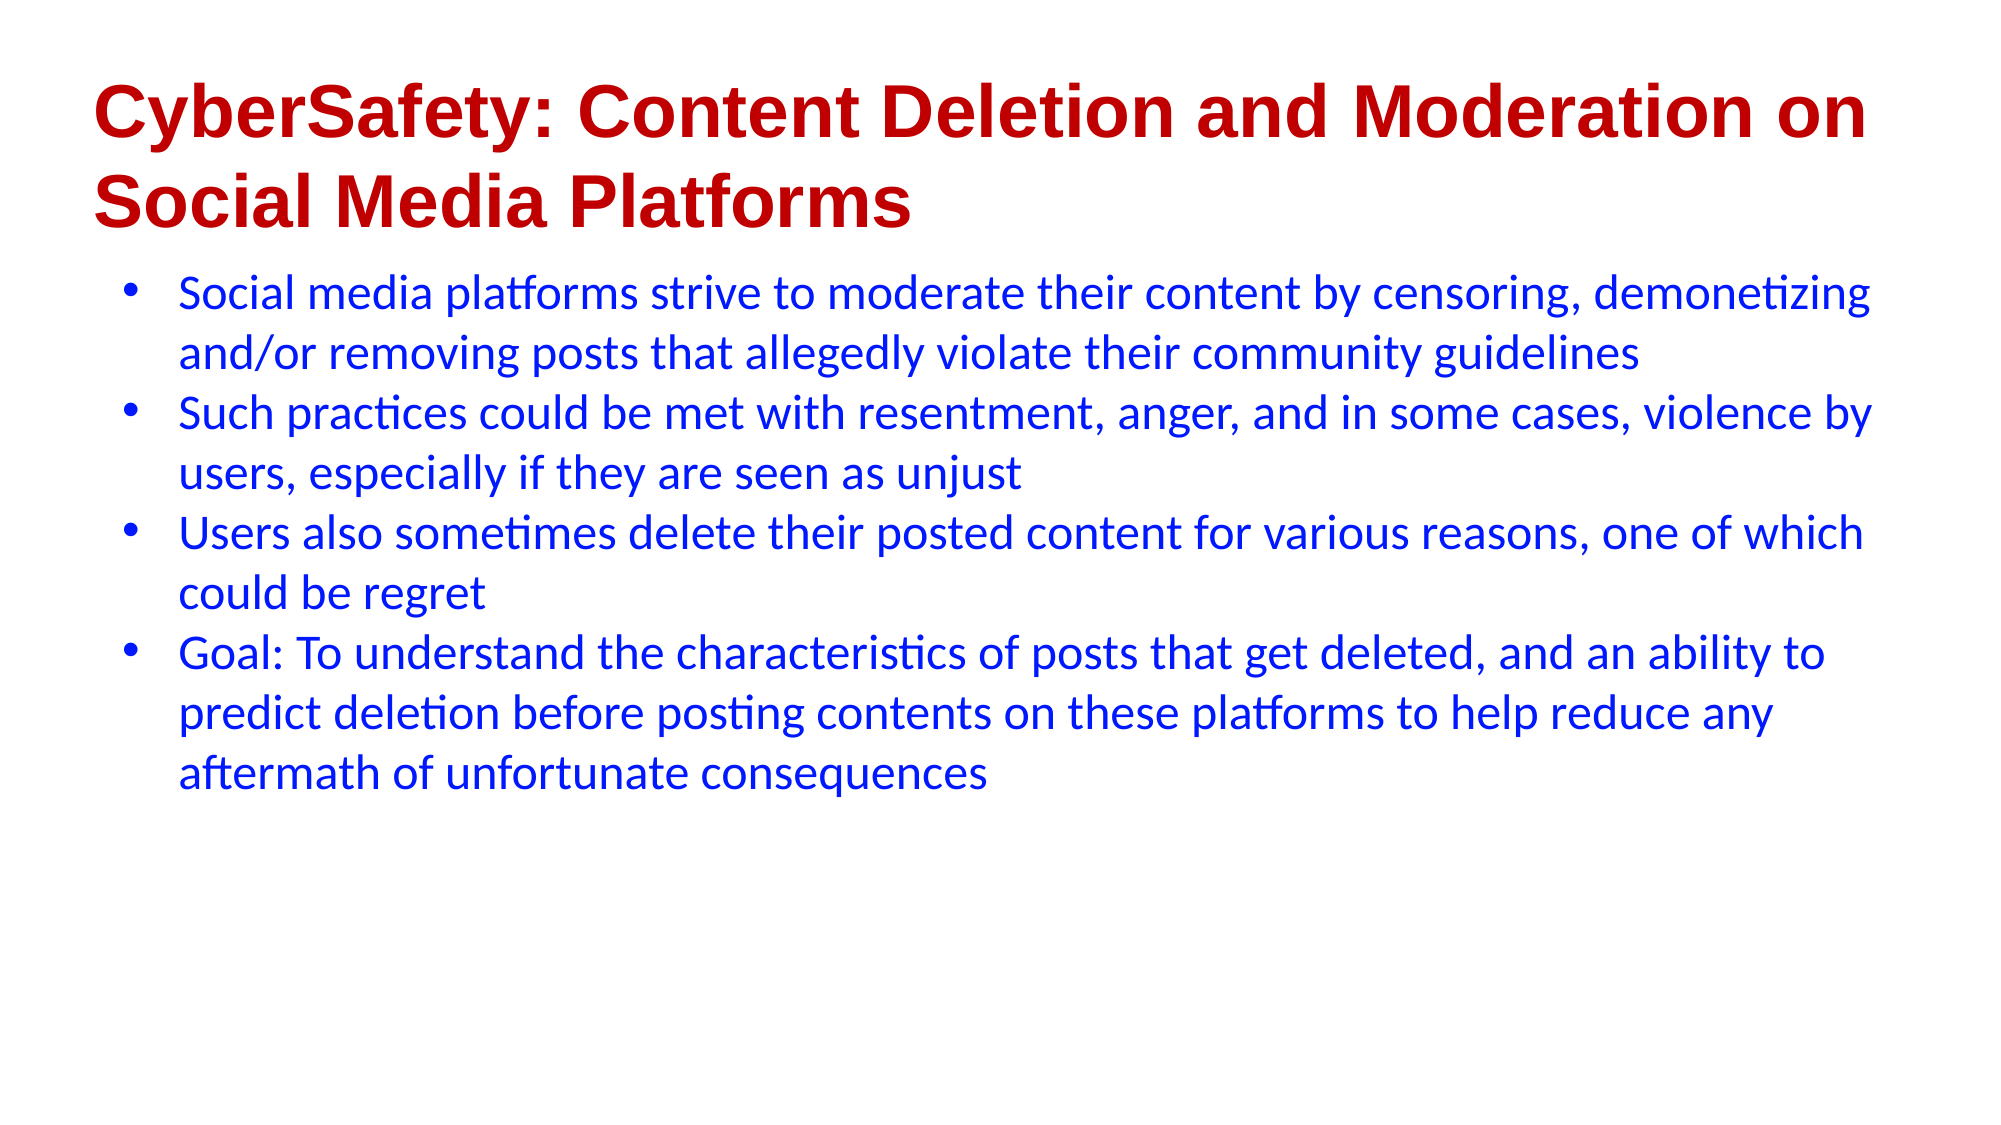

CyberSafety: Content Deletion and ﻿Moderation on
Social Media Platforms
Social media platforms strive to moderate their content by censoring, demonetizing and/or removing posts that allegedly violate their community guidelines
Such practices could be met with resentment, anger, and in some cases, violence by users, especially if they are seen as unjust
Users also sometimes delete their posted content for various reasons, one of which could be regret
Goal: To understand the characteristics of posts that get deleted, and an ability to predict deletion before posting contents on these platforms to help reduce any aftermath of unfortunate consequences